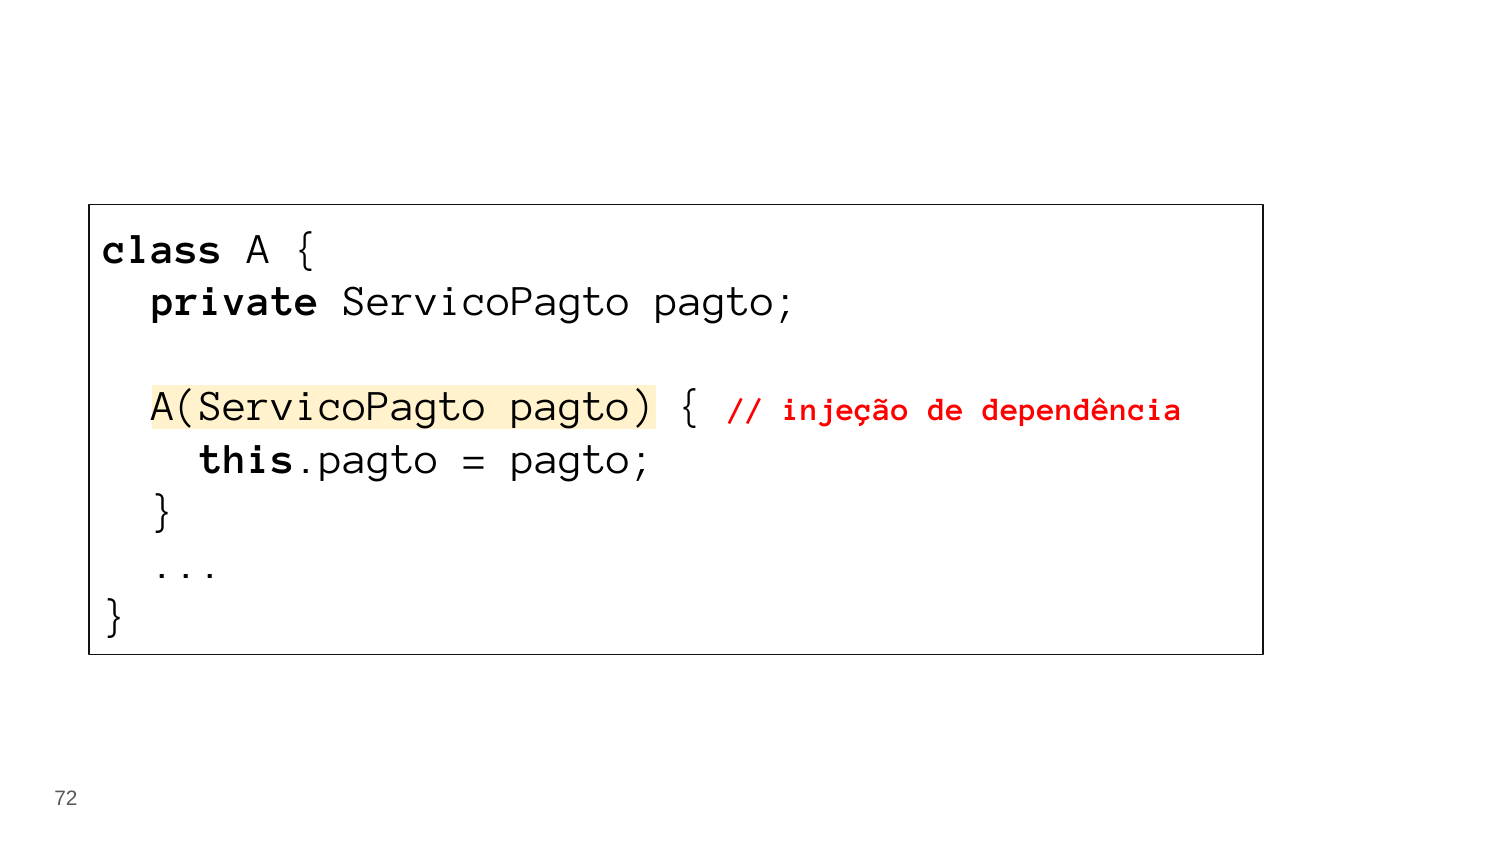

class A {
  private ServicoPagto pagto;

  A(ServicoPagto pagto) { // injeção de dependência
    this.pagto = pagto;
  }
  ...
}
72